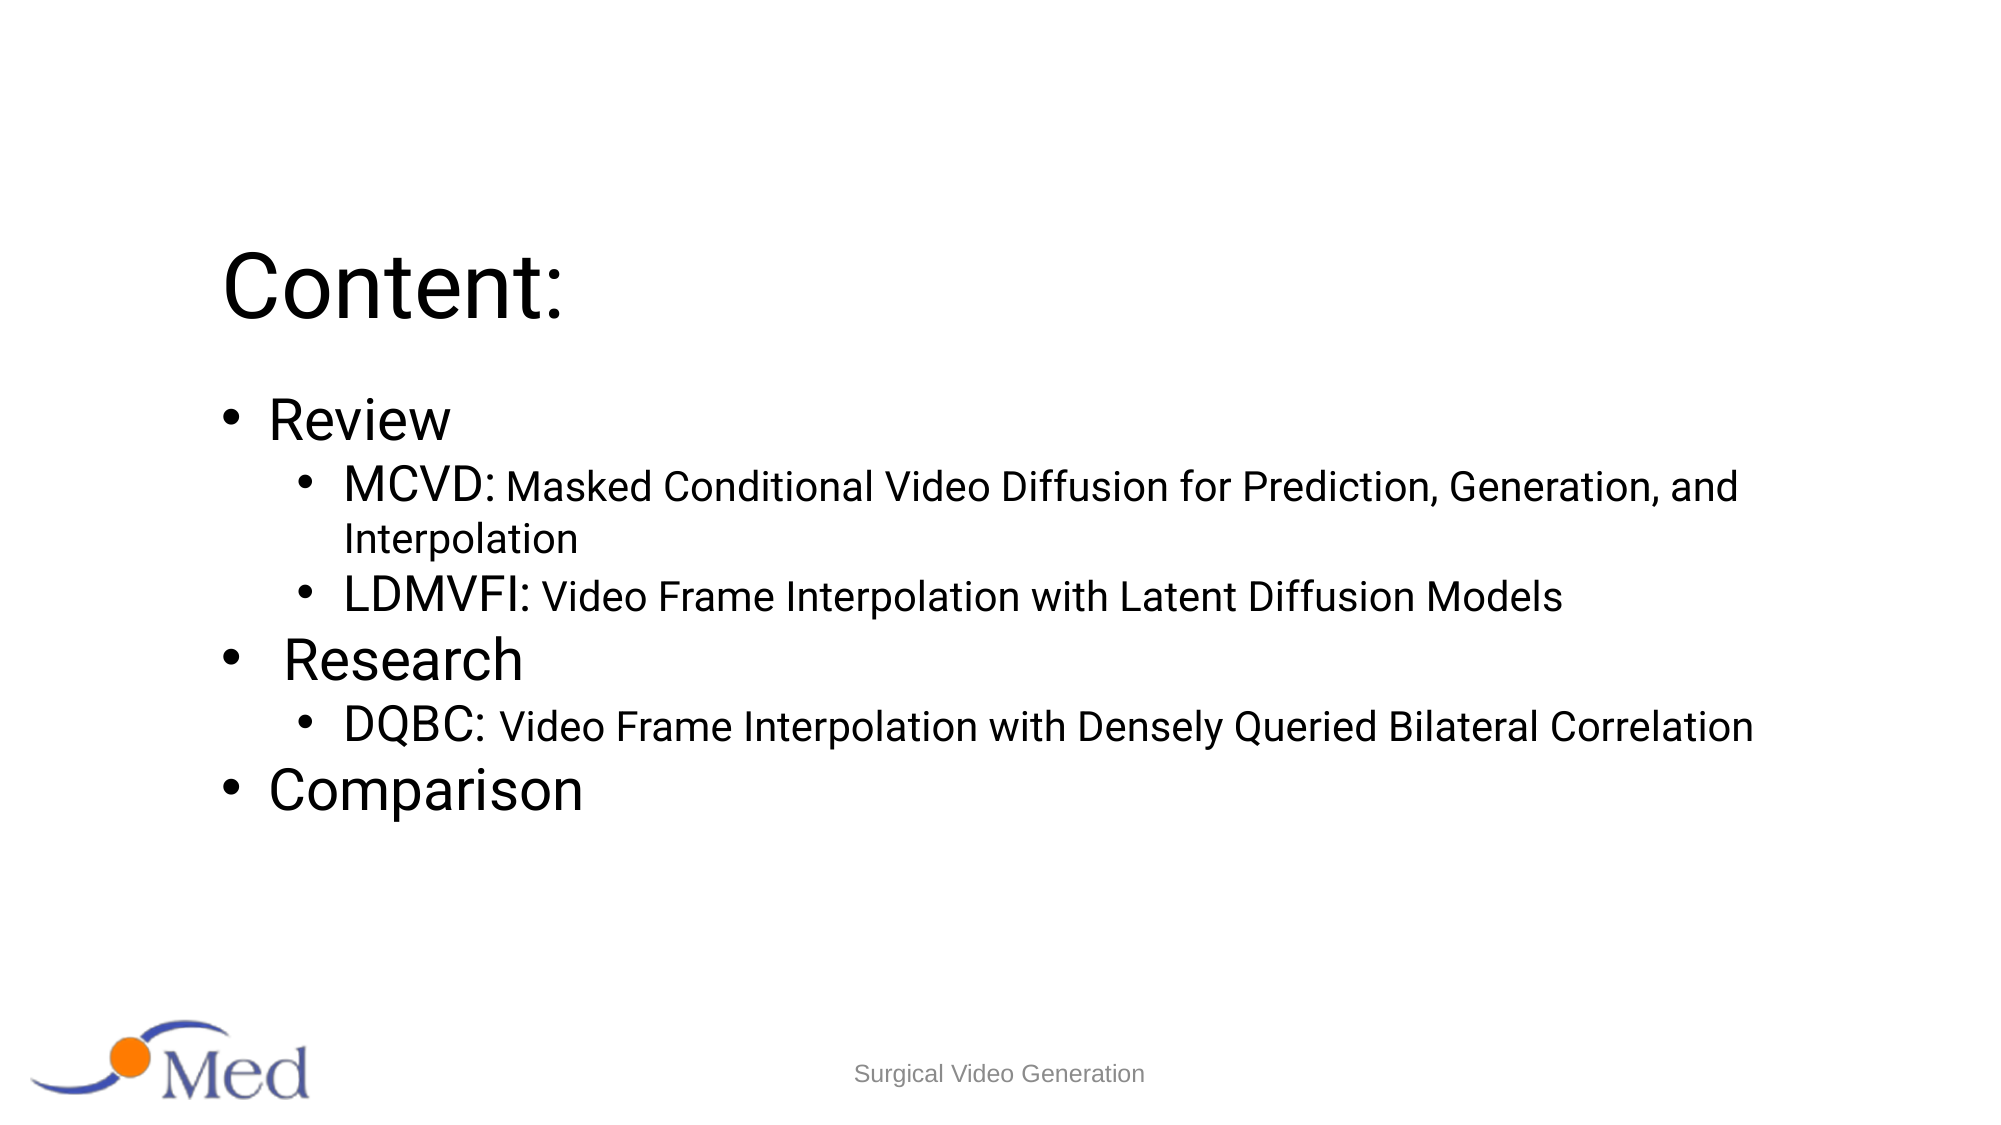

Content:

Review
MCVD: Masked Conditional Video Diffusion for Prediction, Generation, and Interpolation
LDMVFI: Video Frame Interpolation with Latent Diffusion Models
 Research
DQBC: Video Frame Interpolation with Densely Queried Bilateral Correlation
Comparison

Surgical Video Generation
19